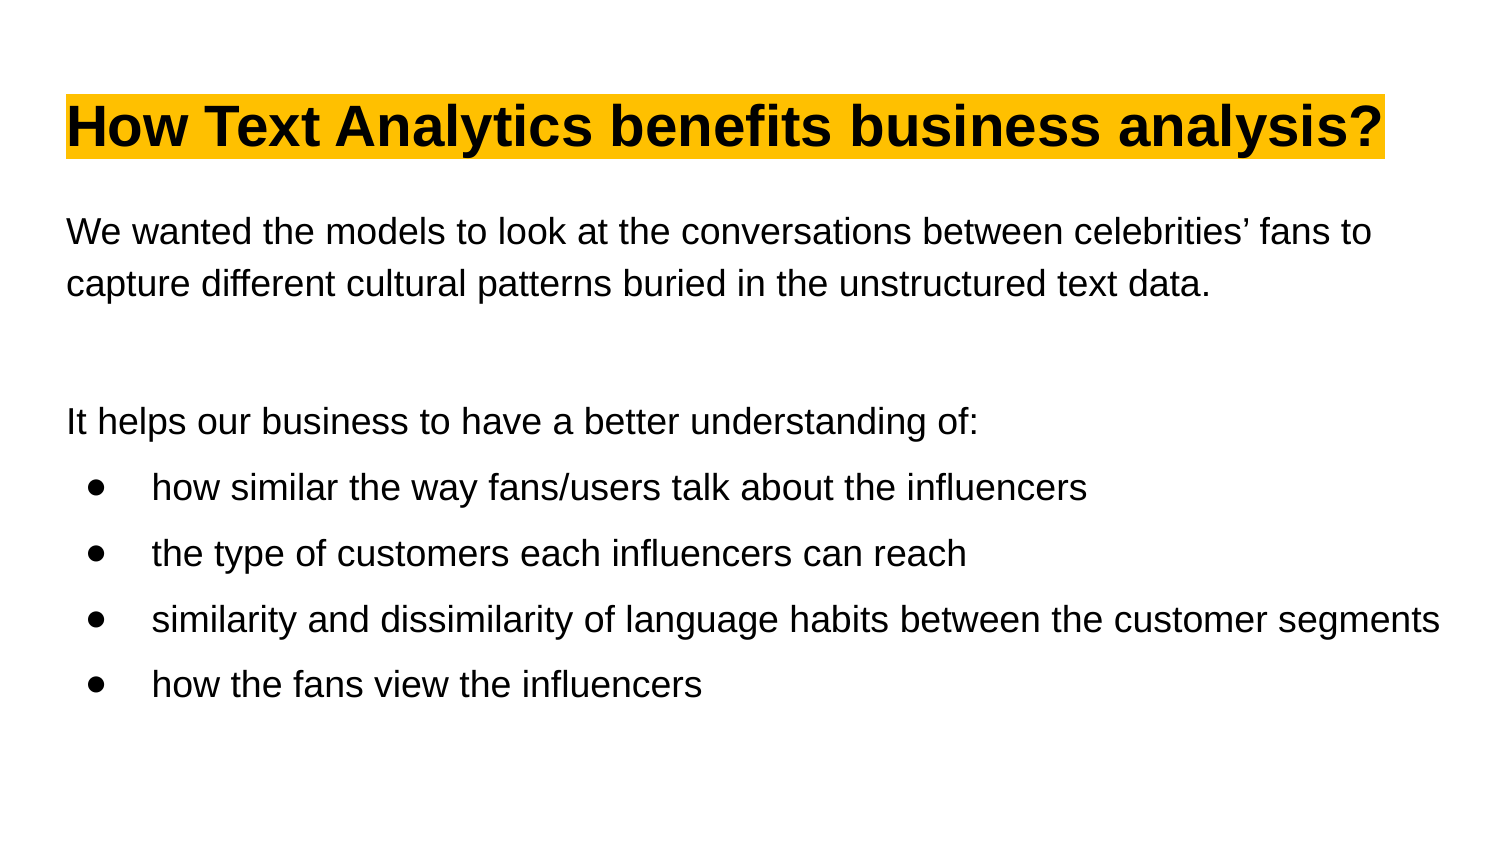

# How Text Analytics benefits business analysis?

We wanted the models to look at the conversations between celebrities’ fans to capture different cultural patterns buried in the unstructured text data.

It helps our business to have a better understanding of:
 how similar the way fans/users talk about the influencers
 the type of customers each influencers can reach
 similarity and dissimilarity of language habits between the customer segments
 how the fans view the influencers